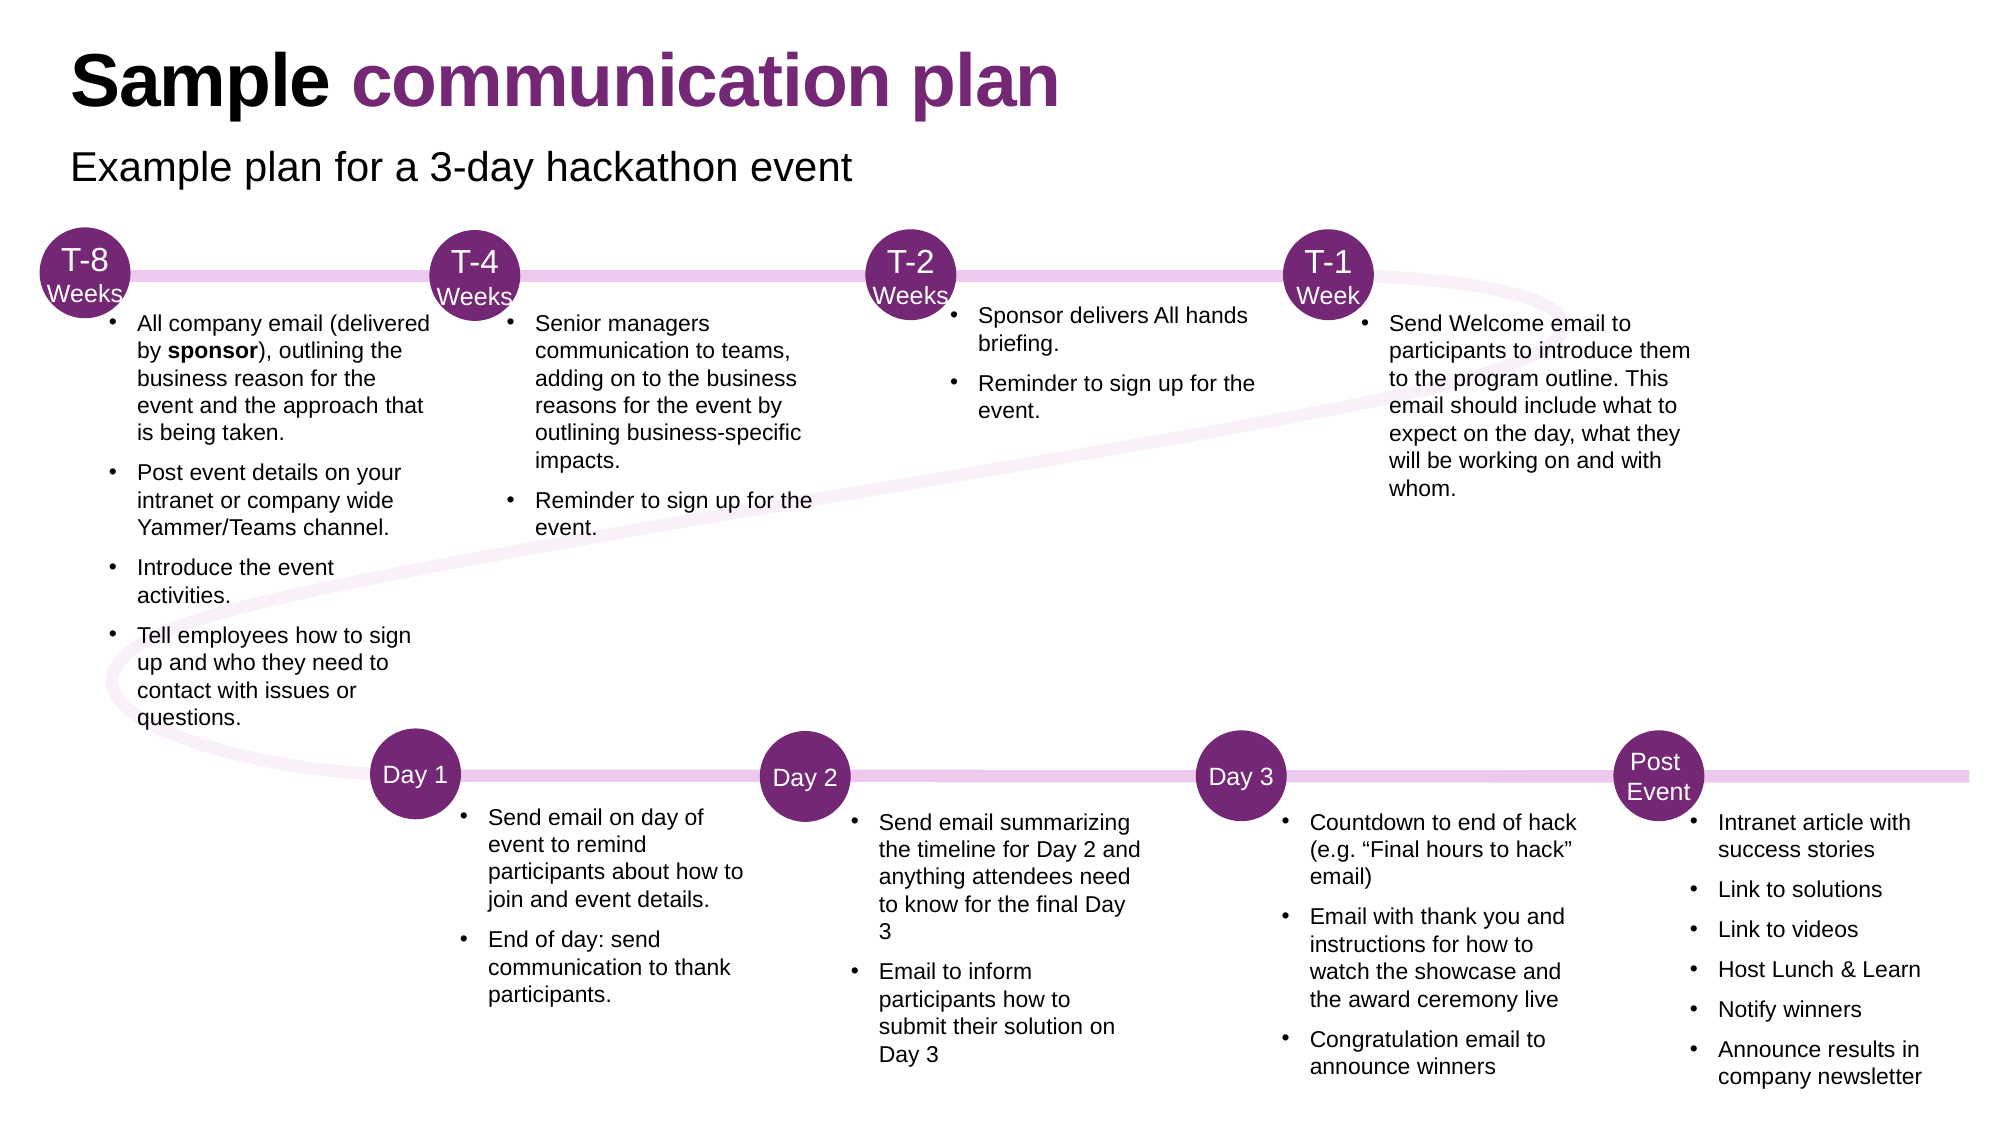

# Sample communication plan
Example plan for a 3-day hackathon event
T-8
Weeks
T-2
Weeks
T-1
Week
T-4
Weeks

Sponsor delivers All hands briefing.
Reminder to sign up for the event.
All company email (delivered by sponsor), outlining the business reason for the event and the approach that is being taken.
Post event details on your intranet or company wide Yammer/Teams channel.
Introduce the event activities.
Tell employees how to sign up and who they need to contact with issues or questions.
Senior managers communication to teams,  adding on to the business reasons for the event by outlining business-specific impacts.
Reminder to sign up for the event.
Send Welcome email to participants to introduce them to the program outline. This email should include what to expect on the day, what they will be working on and with whom.
Day 1
Day 3
Post
Event
Day 2
Send email on day of event to remind participants about how to join and event details.
End of day: send communication to thank participants.
Send email summarizing the timeline for Day 2 and anything attendees need to know for the final Day 3
Email to inform participants how to submit their solution on Day 3
Countdown to end of hack (e.g. “Final hours to hack” email)
Email with thank you and instructions for how to watch the showcase and the award ceremony live
Congratulation email to announce winners
Intranet article with success stories
Link to solutions
Link to videos
Host Lunch & Learn
Notify winners
Announce results in company newsletter